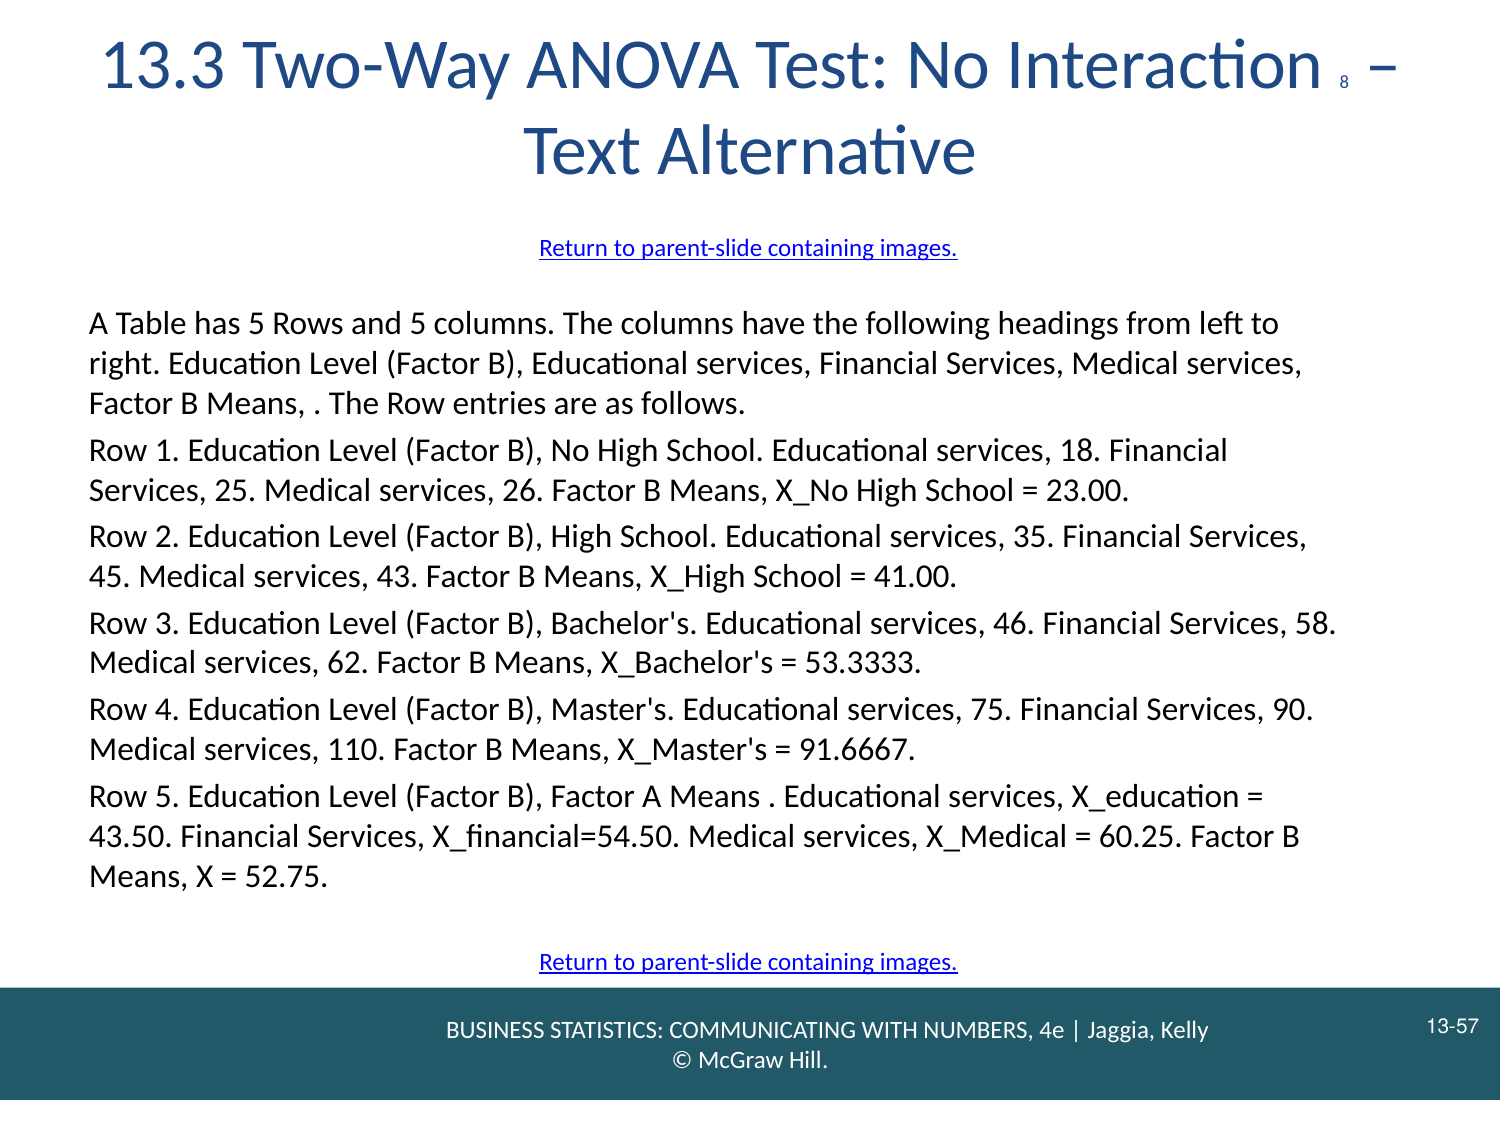

# 13.3 Two-Way ANOVA Test: No Interaction 8 – Text Alternative
Return to parent-slide containing images.
A Table has 5 Rows and 5 columns. The columns have the following headings from left to right. Education Level (Factor B), Educational services, Financial Services, Medical services, Factor B Means, . The Row entries are as follows.
Row 1. Education Level (Factor B), No High School. Educational services, 18. Financial Services, 25. Medical services, 26. Factor B Means, X_No High School = 23.00.
Row 2. Education Level (Factor B), High School. Educational services, 35. Financial Services, 45. Medical services, 43. Factor B Means, X_High School = 41.00.
Row 3. Education Level (Factor B), Bachelor's. Educational services, 46. Financial Services, 58. Medical services, 62. Factor B Means, X_Bachelor's = 53.3333.
Row 4. Education Level (Factor B), Master's. Educational services, 75. Financial Services, 90. Medical services, 110. Factor B Means, X_Master's = 91.6667.
Row 5. Education Level (Factor B), Factor A Means . Educational services, X_education = 43.50. Financial Services, X_financial=54.50. Medical services, X_Medical = 60.25. Factor B Means, X = 52.75.
Return to parent-slide containing images.